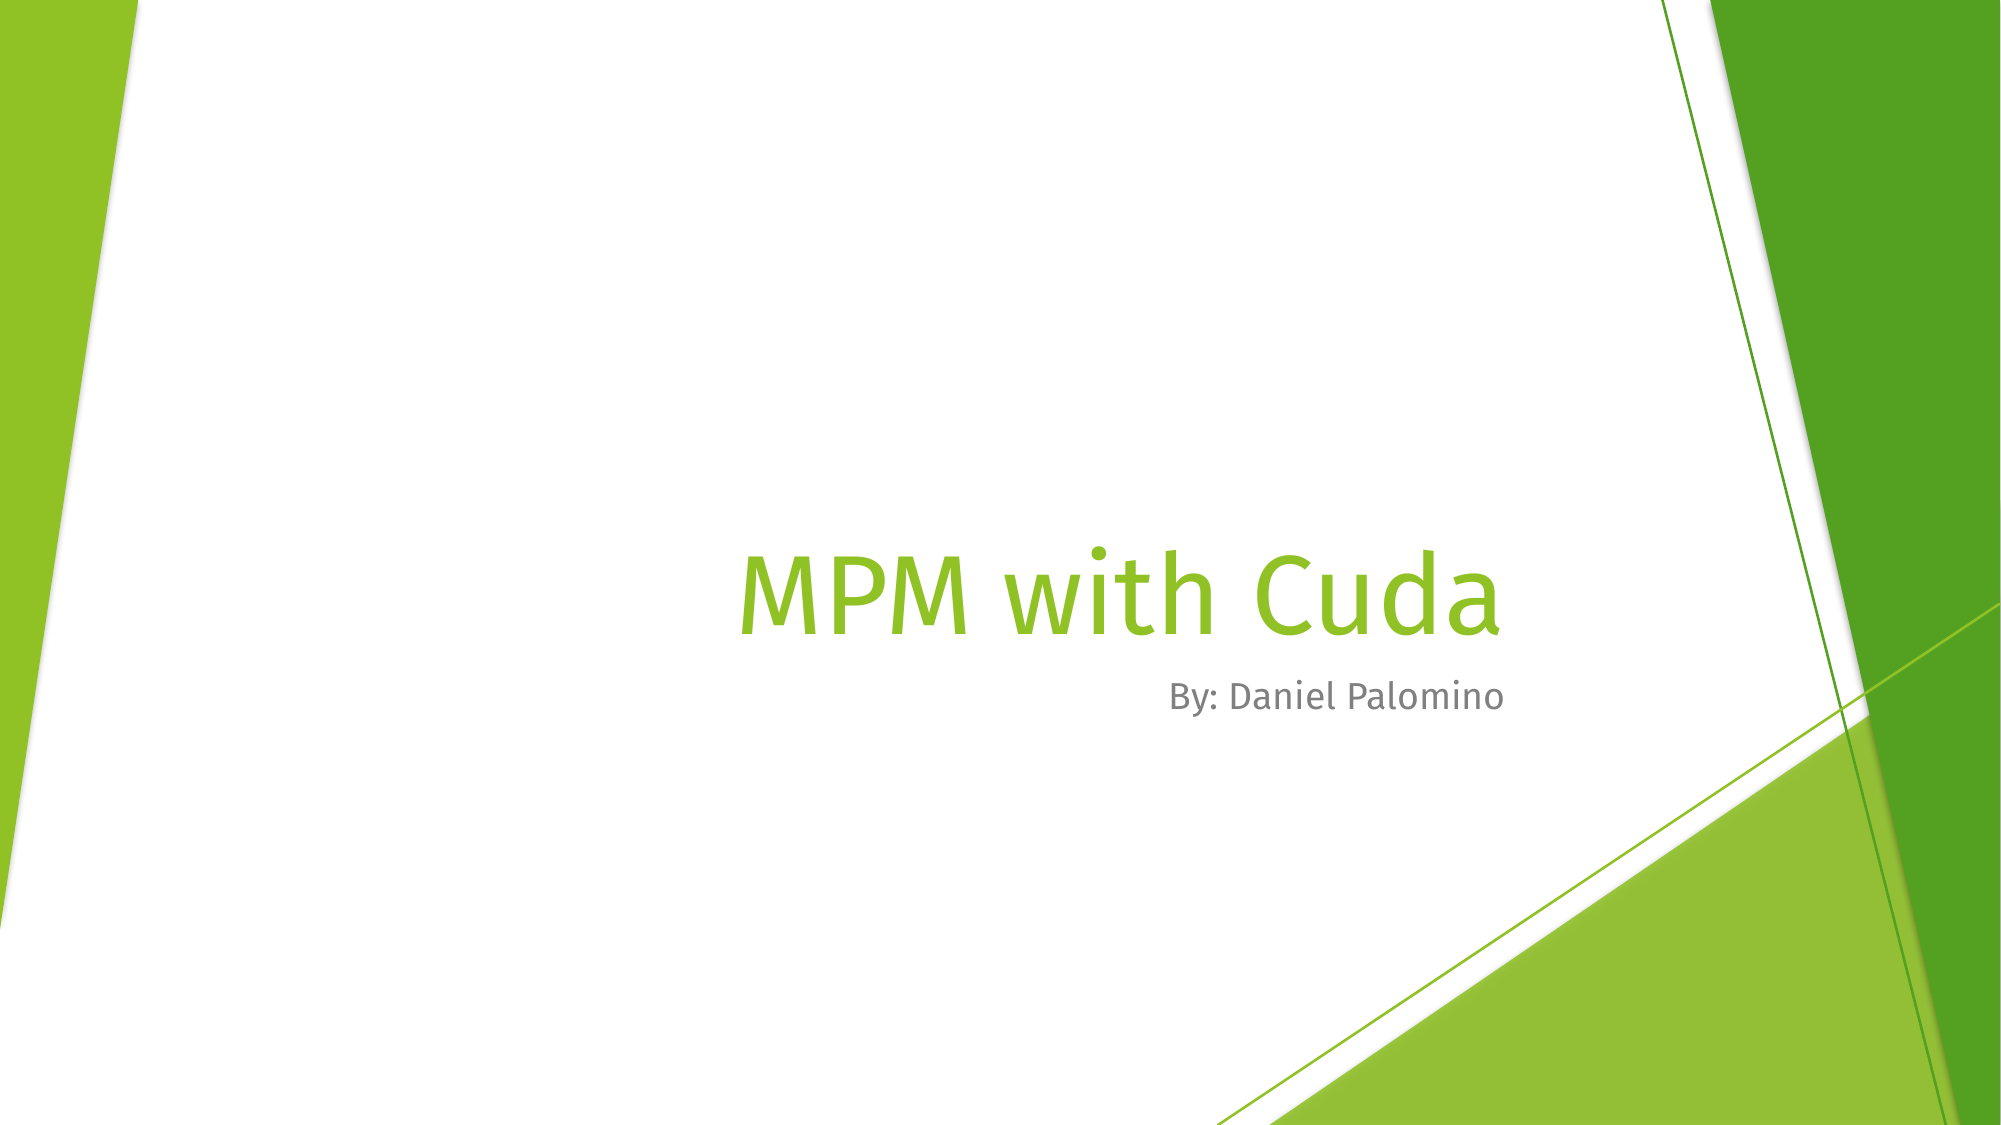

# MPM with Cuda

By: Daniel Palomino